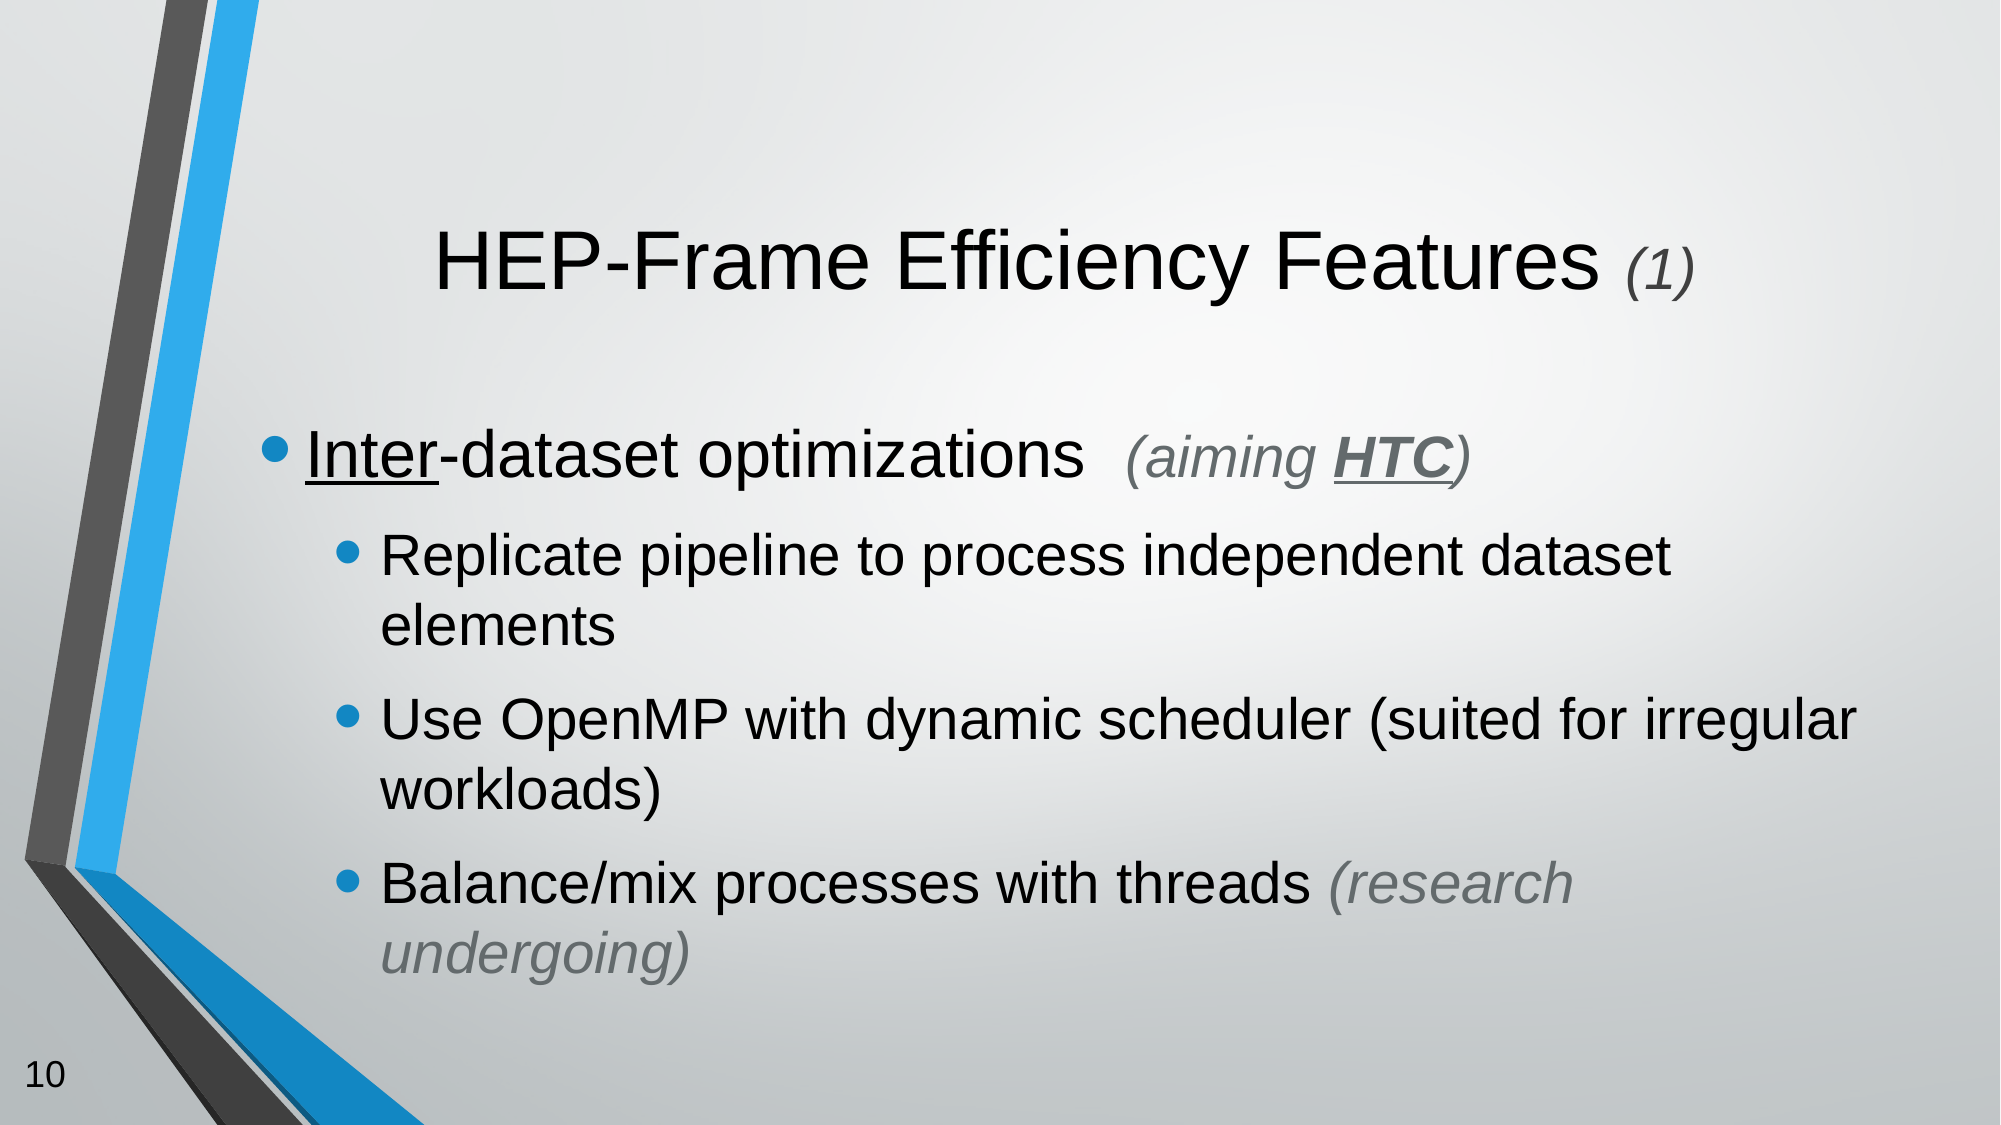

# HEP-Frame Efficiency Features (1)
Inter-dataset optimizations  (aiming HTC)
Replicate pipeline to process independent dataset elements
Use OpenMP with dynamic scheduler (suited for irregular workloads)
Balance/mix processes with threads (research undergoing)
10